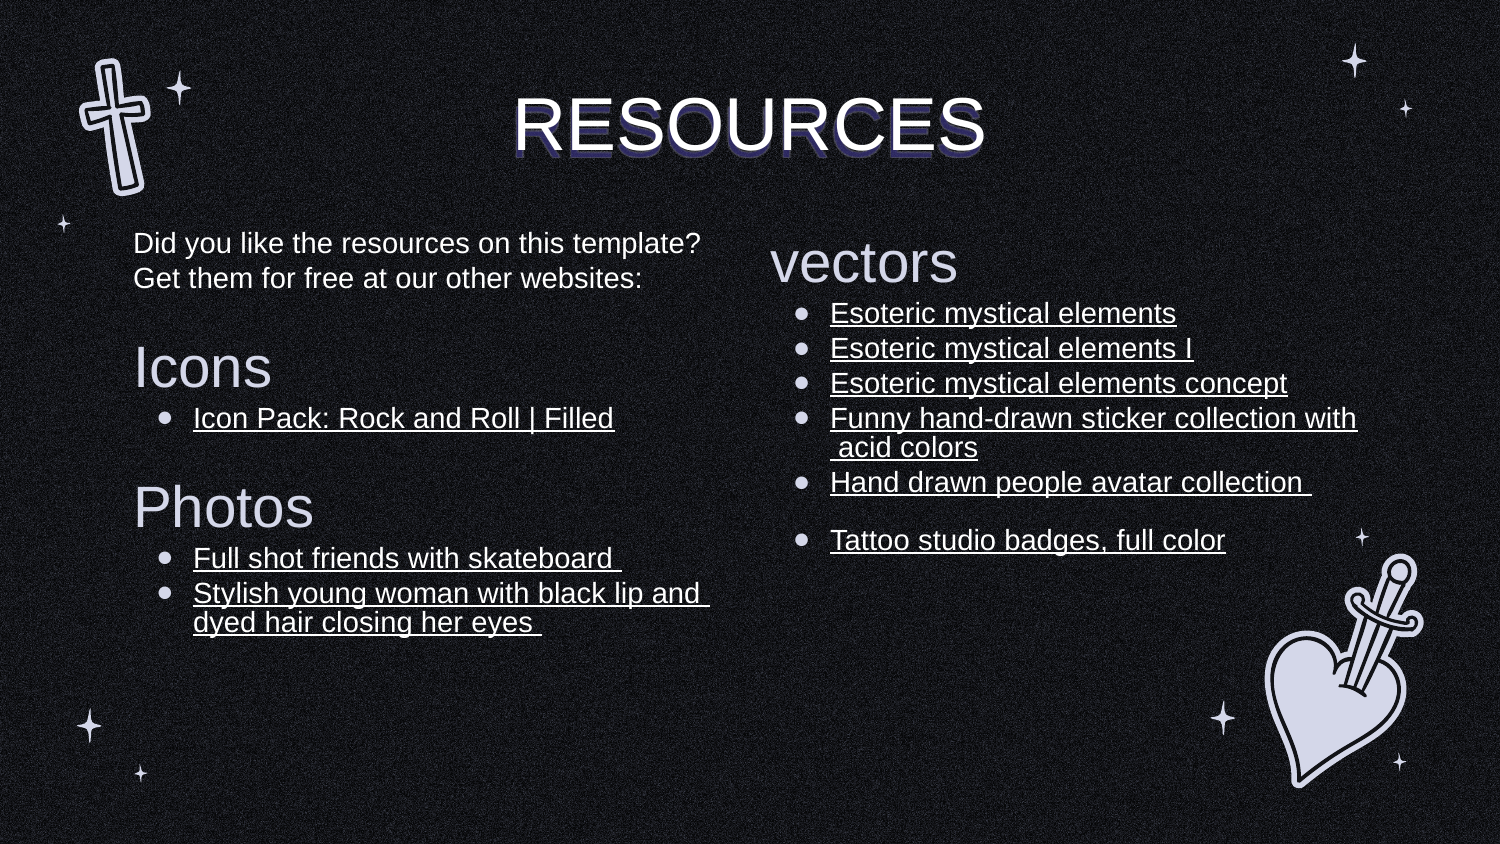

# RESOURCES
Did you like the resources on this template? Get them for free at our other websites:
Icons
Icon Pack: Rock and Roll | Filled
Photos
Full shot friends with skateboard
Stylish young woman with black lip and dyed hair closing her eyes
vectors
Esoteric mystical elements
Esoteric mystical elements I
Esoteric mystical elements concept
Funny hand-drawn sticker collection with acid colors
Hand drawn people avatar collection
Tattoo studio badges, full color